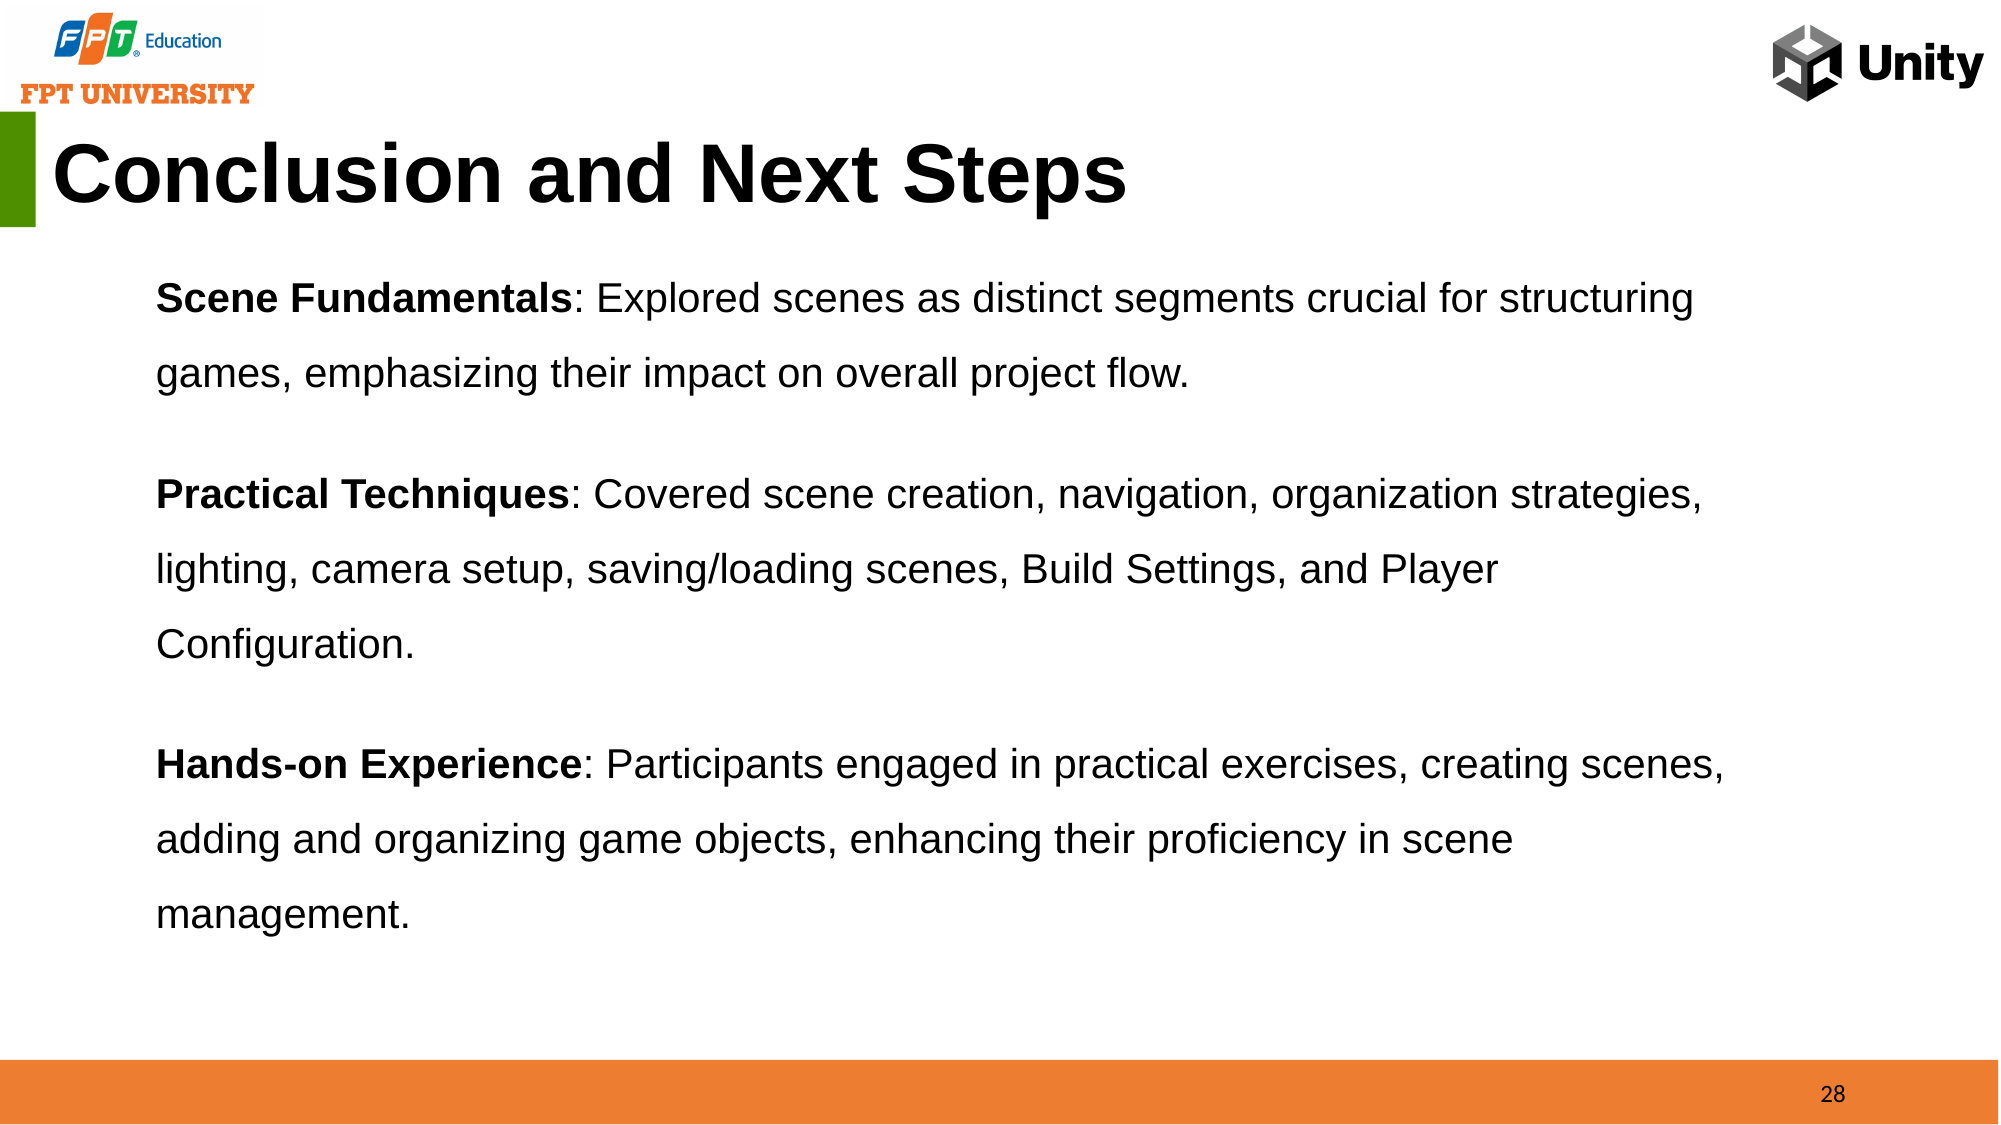

Conclusion and Next Steps

Scene Fundamentals: Explored scenes as distinct segments crucial for structuring games, emphasizing their impact on overall project flow.
Practical Techniques: Covered scene creation, navigation, organization strategies, lighting, camera setup, saving/loading scenes, Build Settings, and Player Configuration.
Hands-on Experience: Participants engaged in practical exercises, creating scenes, adding and organizing game objects, enhancing their proficiency in scene management.

28